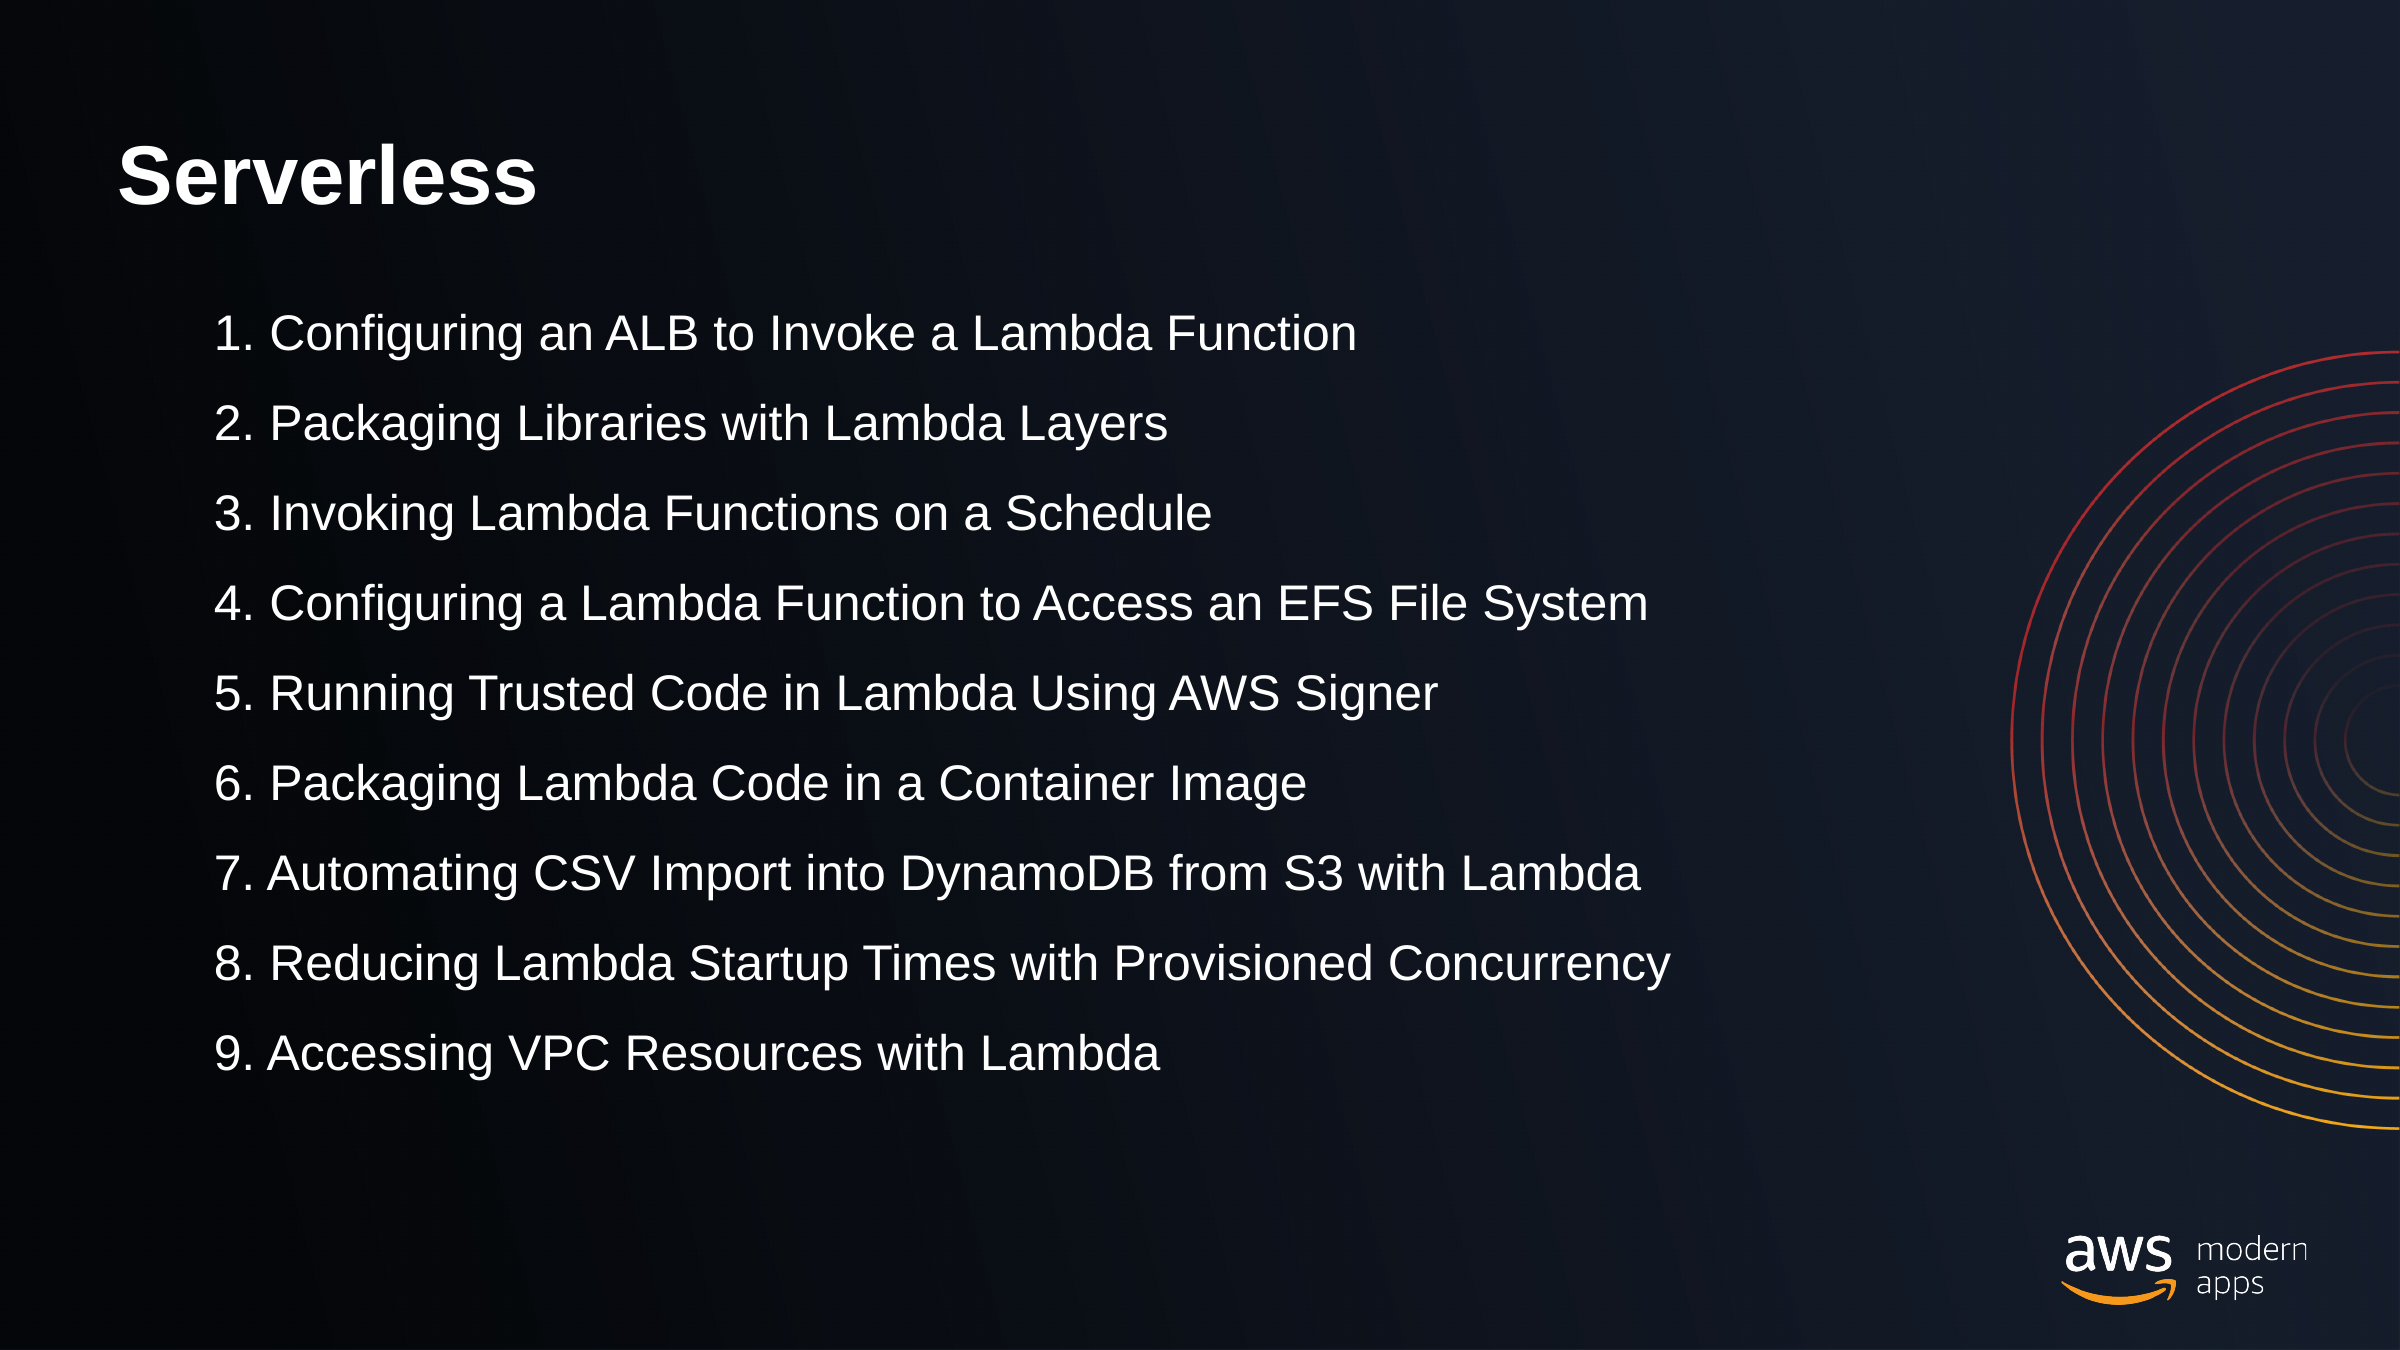

Serverless
# 1. Configuring an ALB to Invoke a Lambda Function 2. Packaging Libraries with Lambda Layers 3. Invoking Lambda Functions on a Schedule 4. Configuring a Lambda Function to Access an EFS File System 5. Running Trusted Code in Lambda Using AWS Signer 6. Packaging Lambda Code in a Container Image 7. Automating CSV Import into DynamoDB from S3 with Lambda 8. Reducing Lambda Startup Times with Provisioned Concurrency 9. Accessing VPC Resources with Lambda